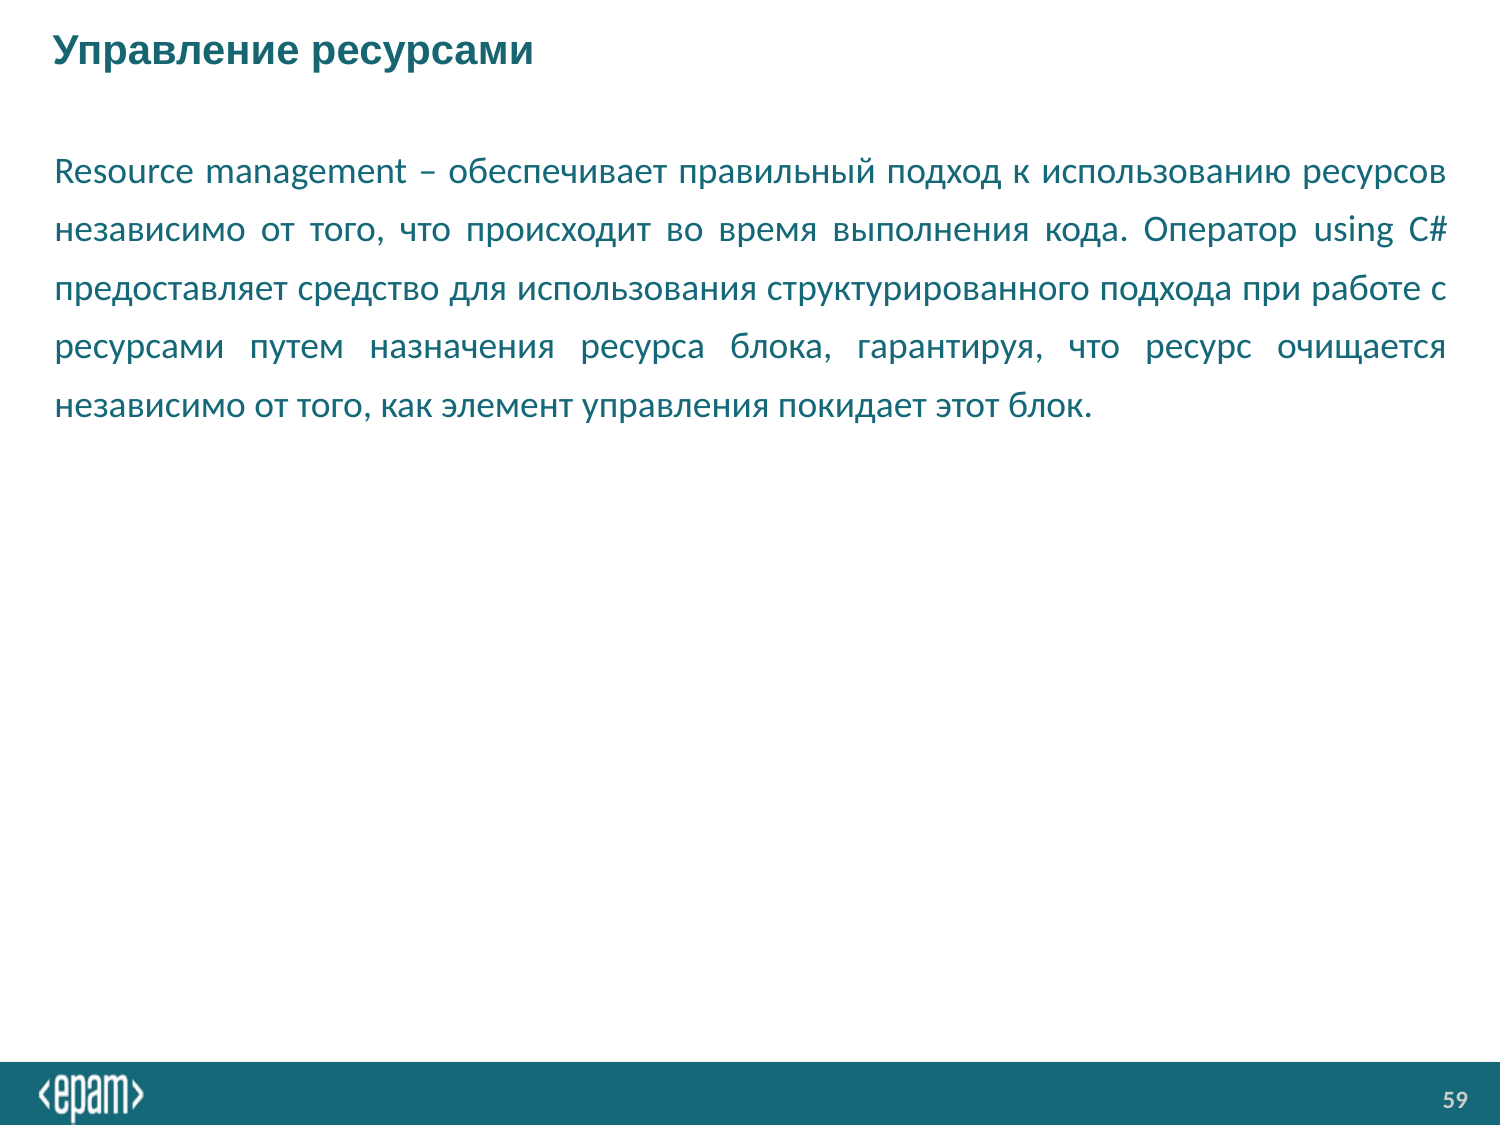

# Управление ресурсами
Resource management – обеспечивает правильный подход к использованию ресурсов независимо от того, что происходит во время выполнения кода. Оператор using C# предоставляет средство для использования структурированного подхода при работе с ресурсами путем назначения ресурса блока, гарантируя, что ресурс очищается независимо от того, как элемент управления покидает этот блок.